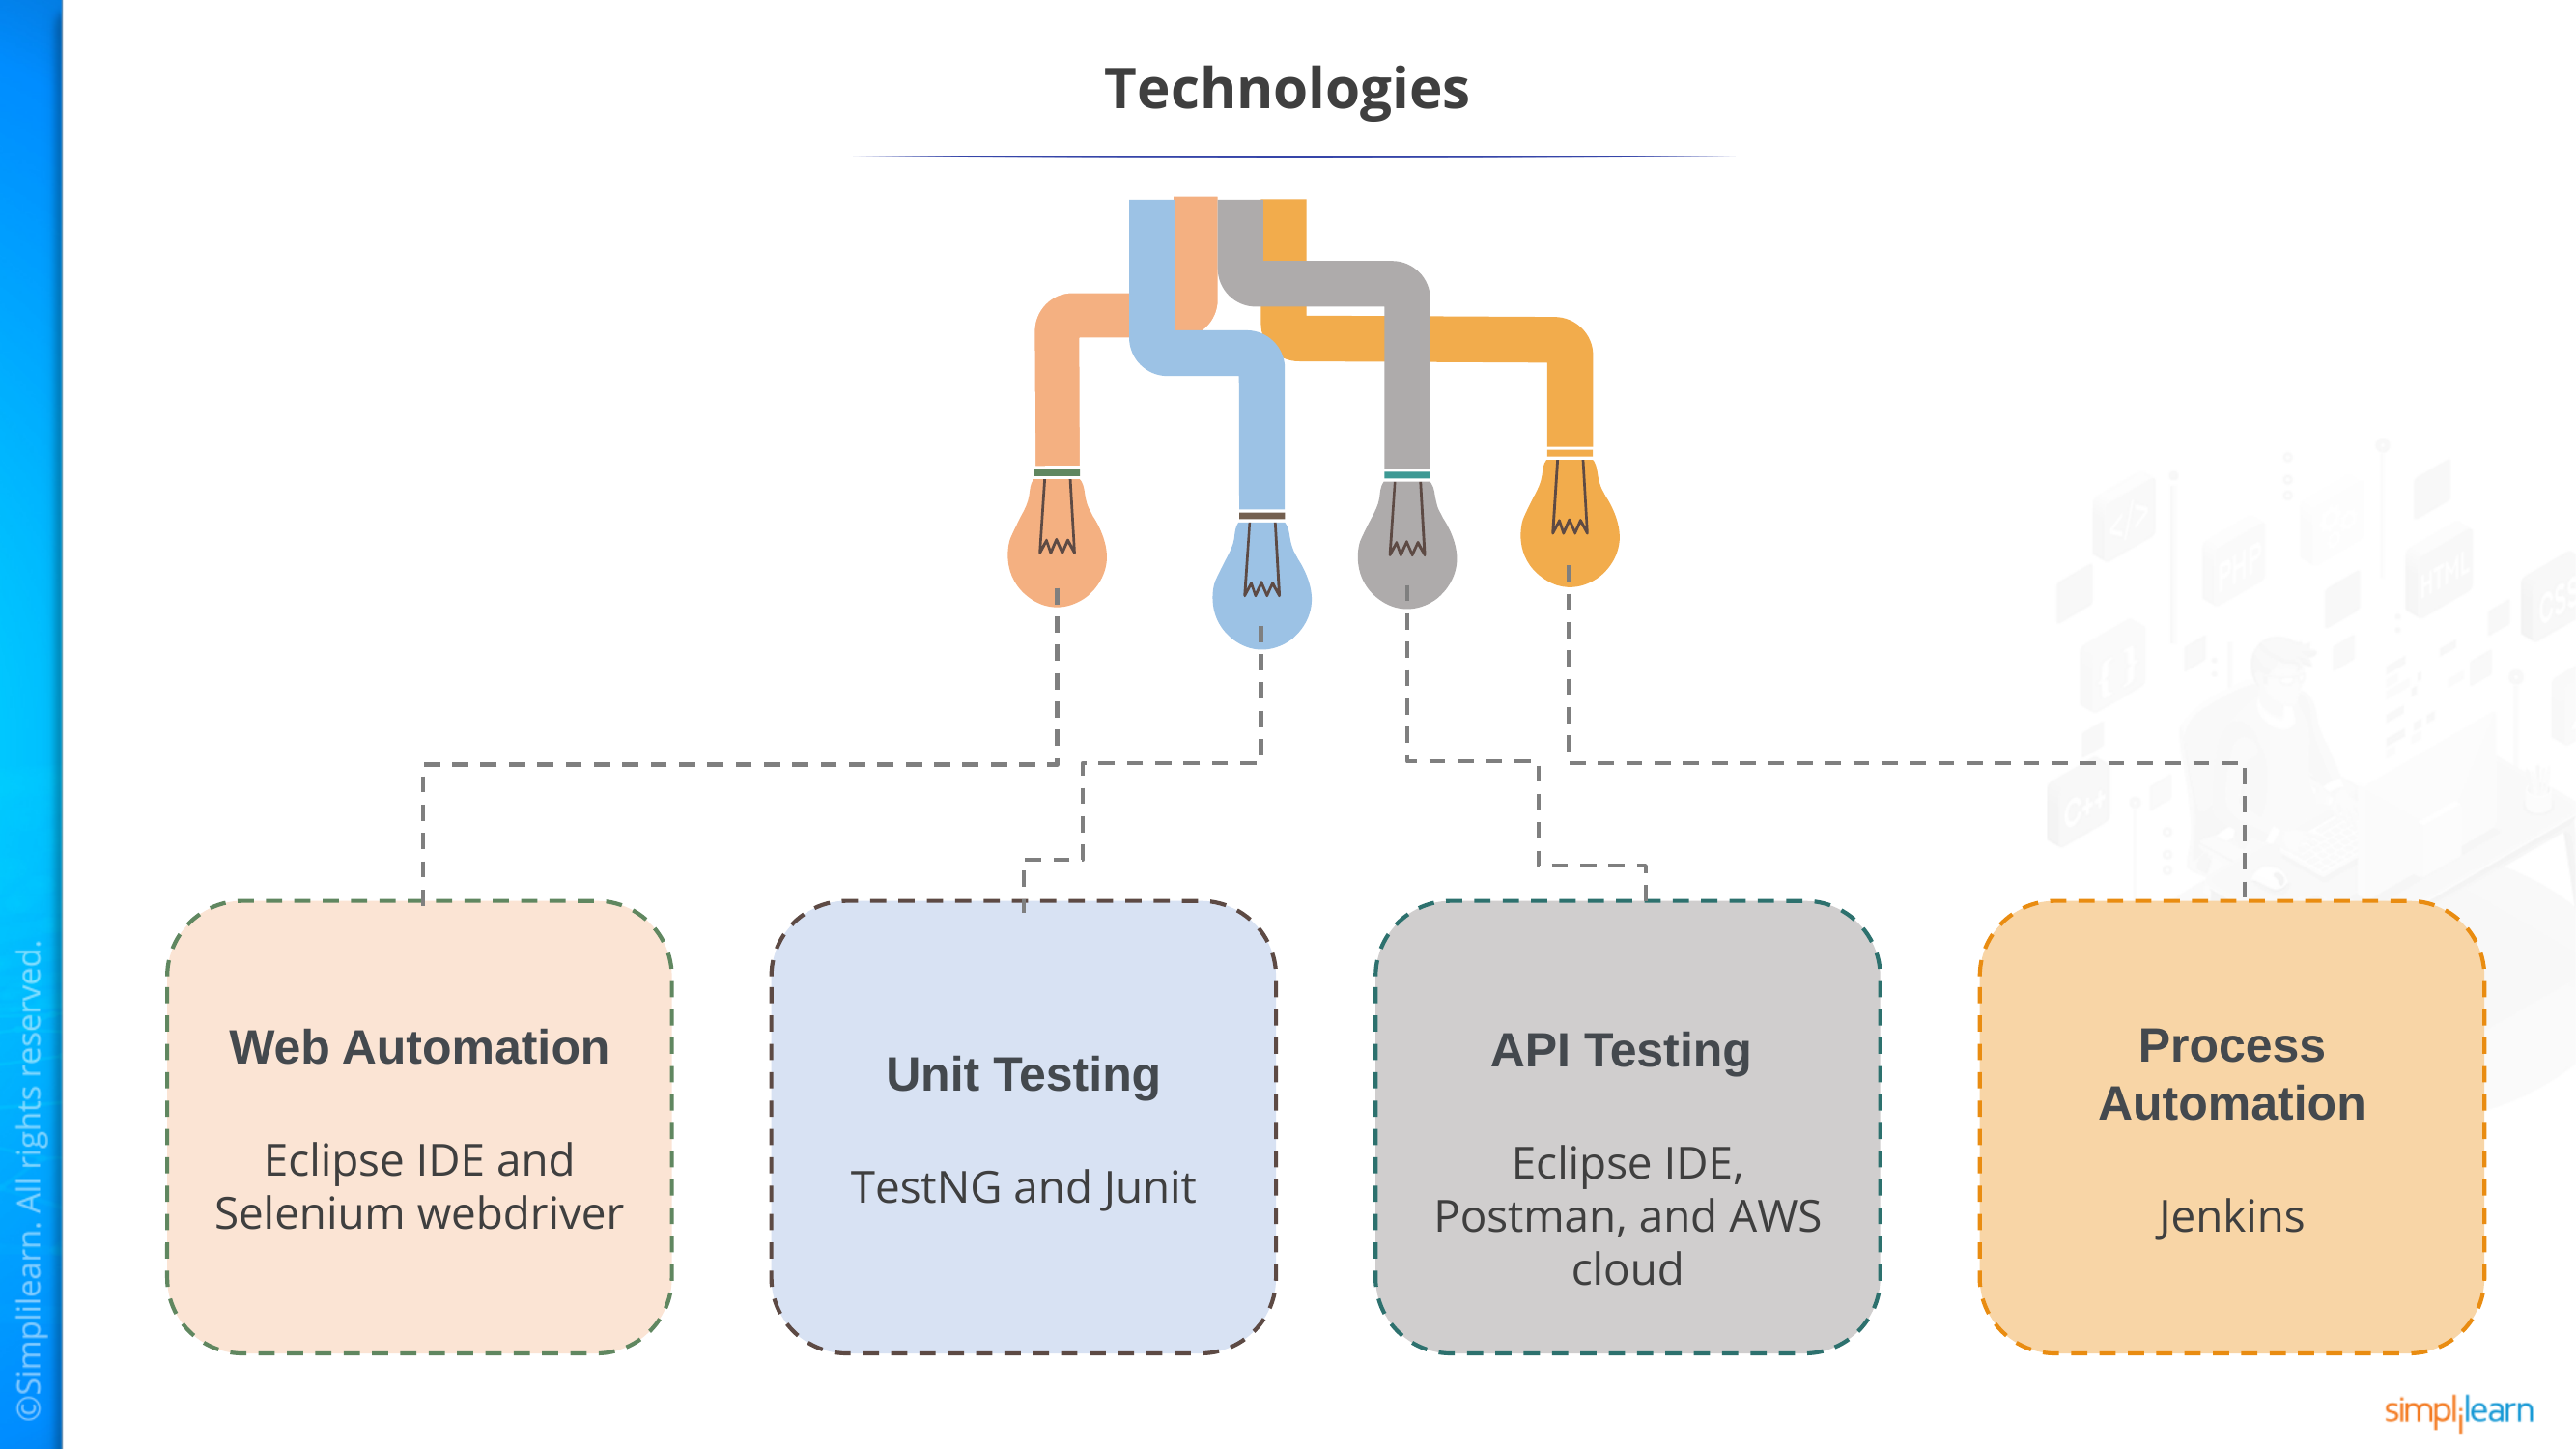

# Technologies

Web Automation

Eclipse IDE and Selenium webdriver
Unit Testing

TestNG and Junit

API Testing

Eclipse IDE, Postman, and AWS cloud
Process Automation

Jenkins